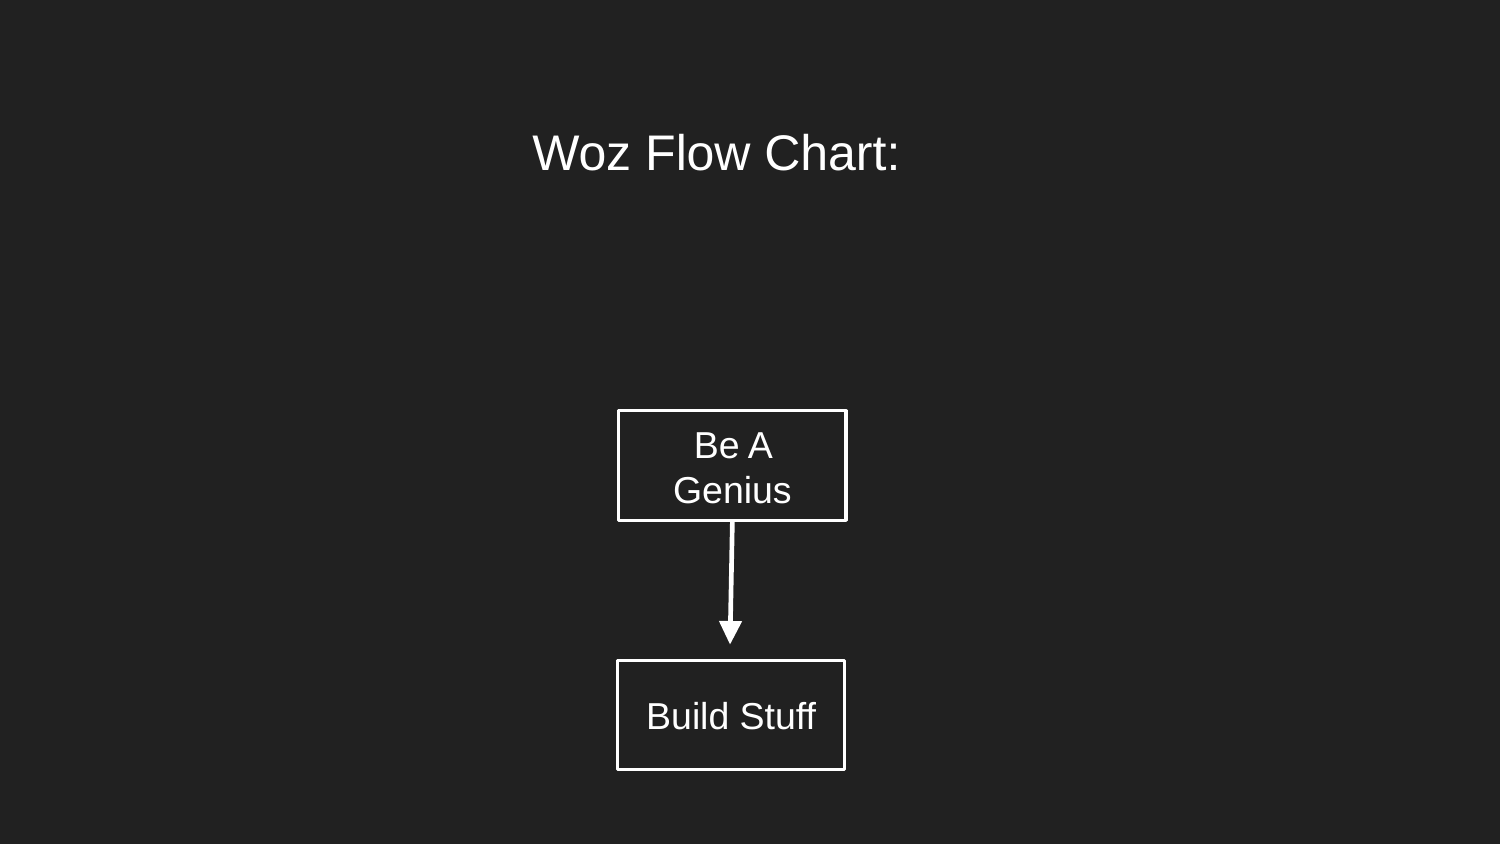

Woz Flow Chart:
Be A Genius
Build Stuff